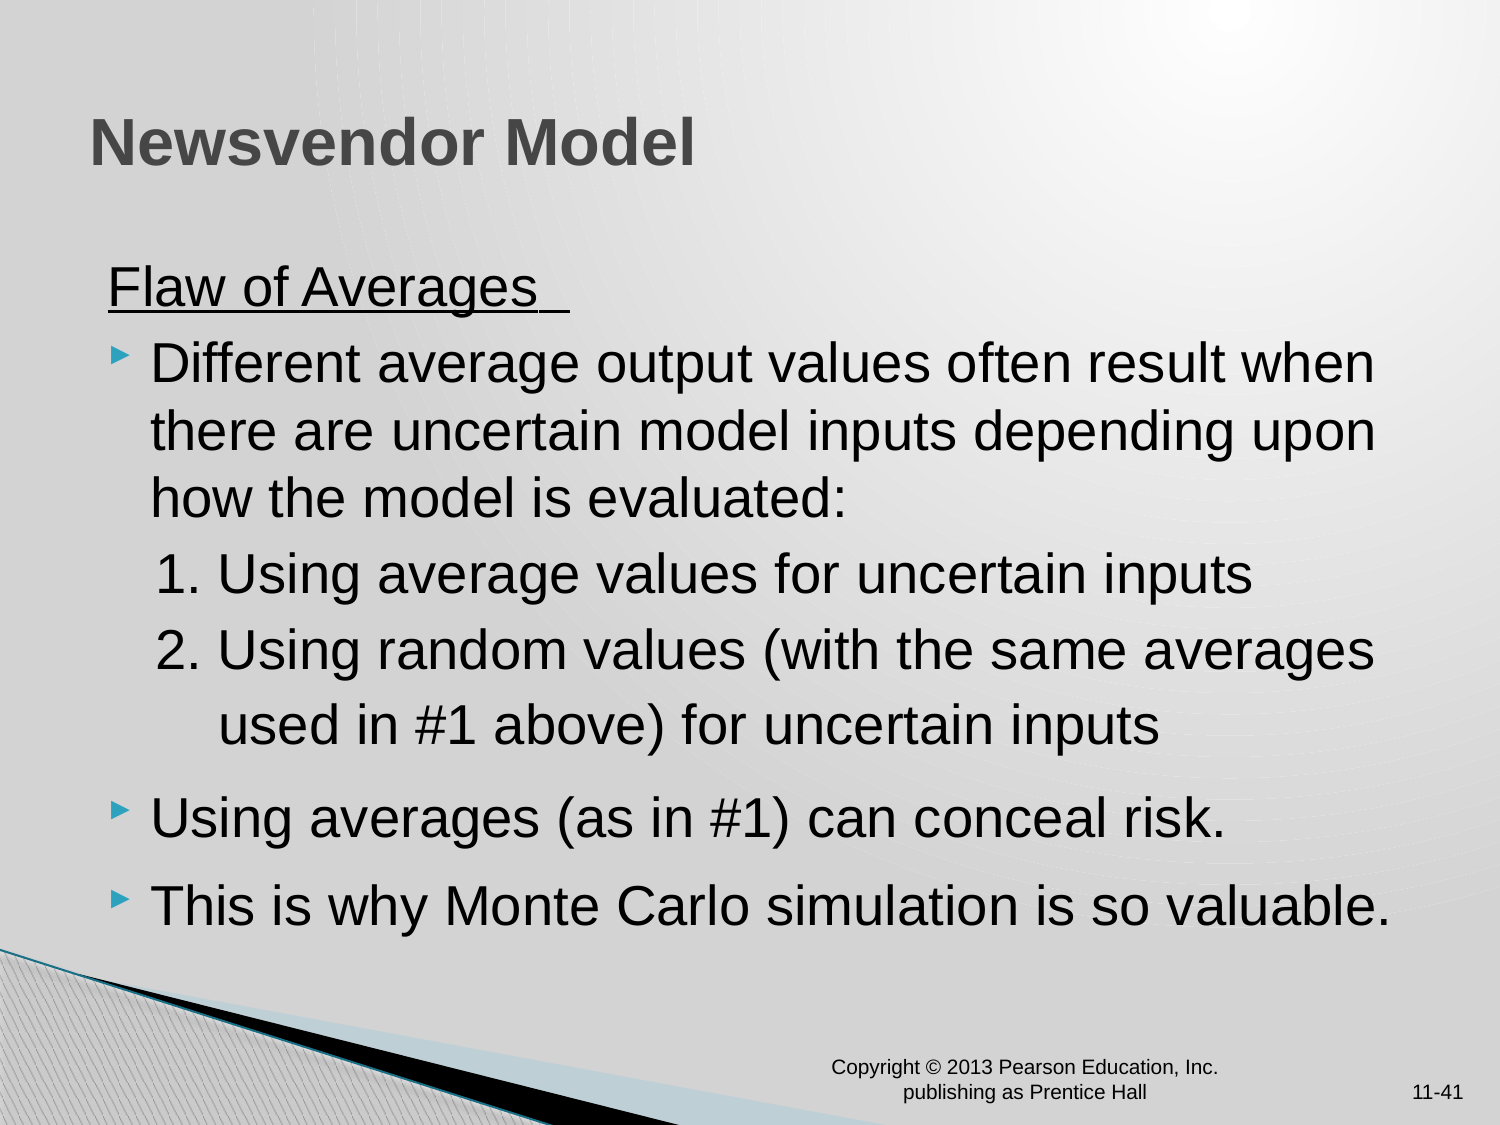

# Newsvendor Model
Flaw of Averages
Different average output values often result when there are uncertain model inputs depending upon how the model is evaluated:
   1. Using average values for uncertain inputs
   2. Using random values (with the same averages
       used in #1 above) for uncertain inputs
Using averages (as in #1) can conceal risk.
This is why Monte Carlo simulation is so valuable.
Copyright © 2013 Pearson Education, Inc. publishing as Prentice Hall
11-41